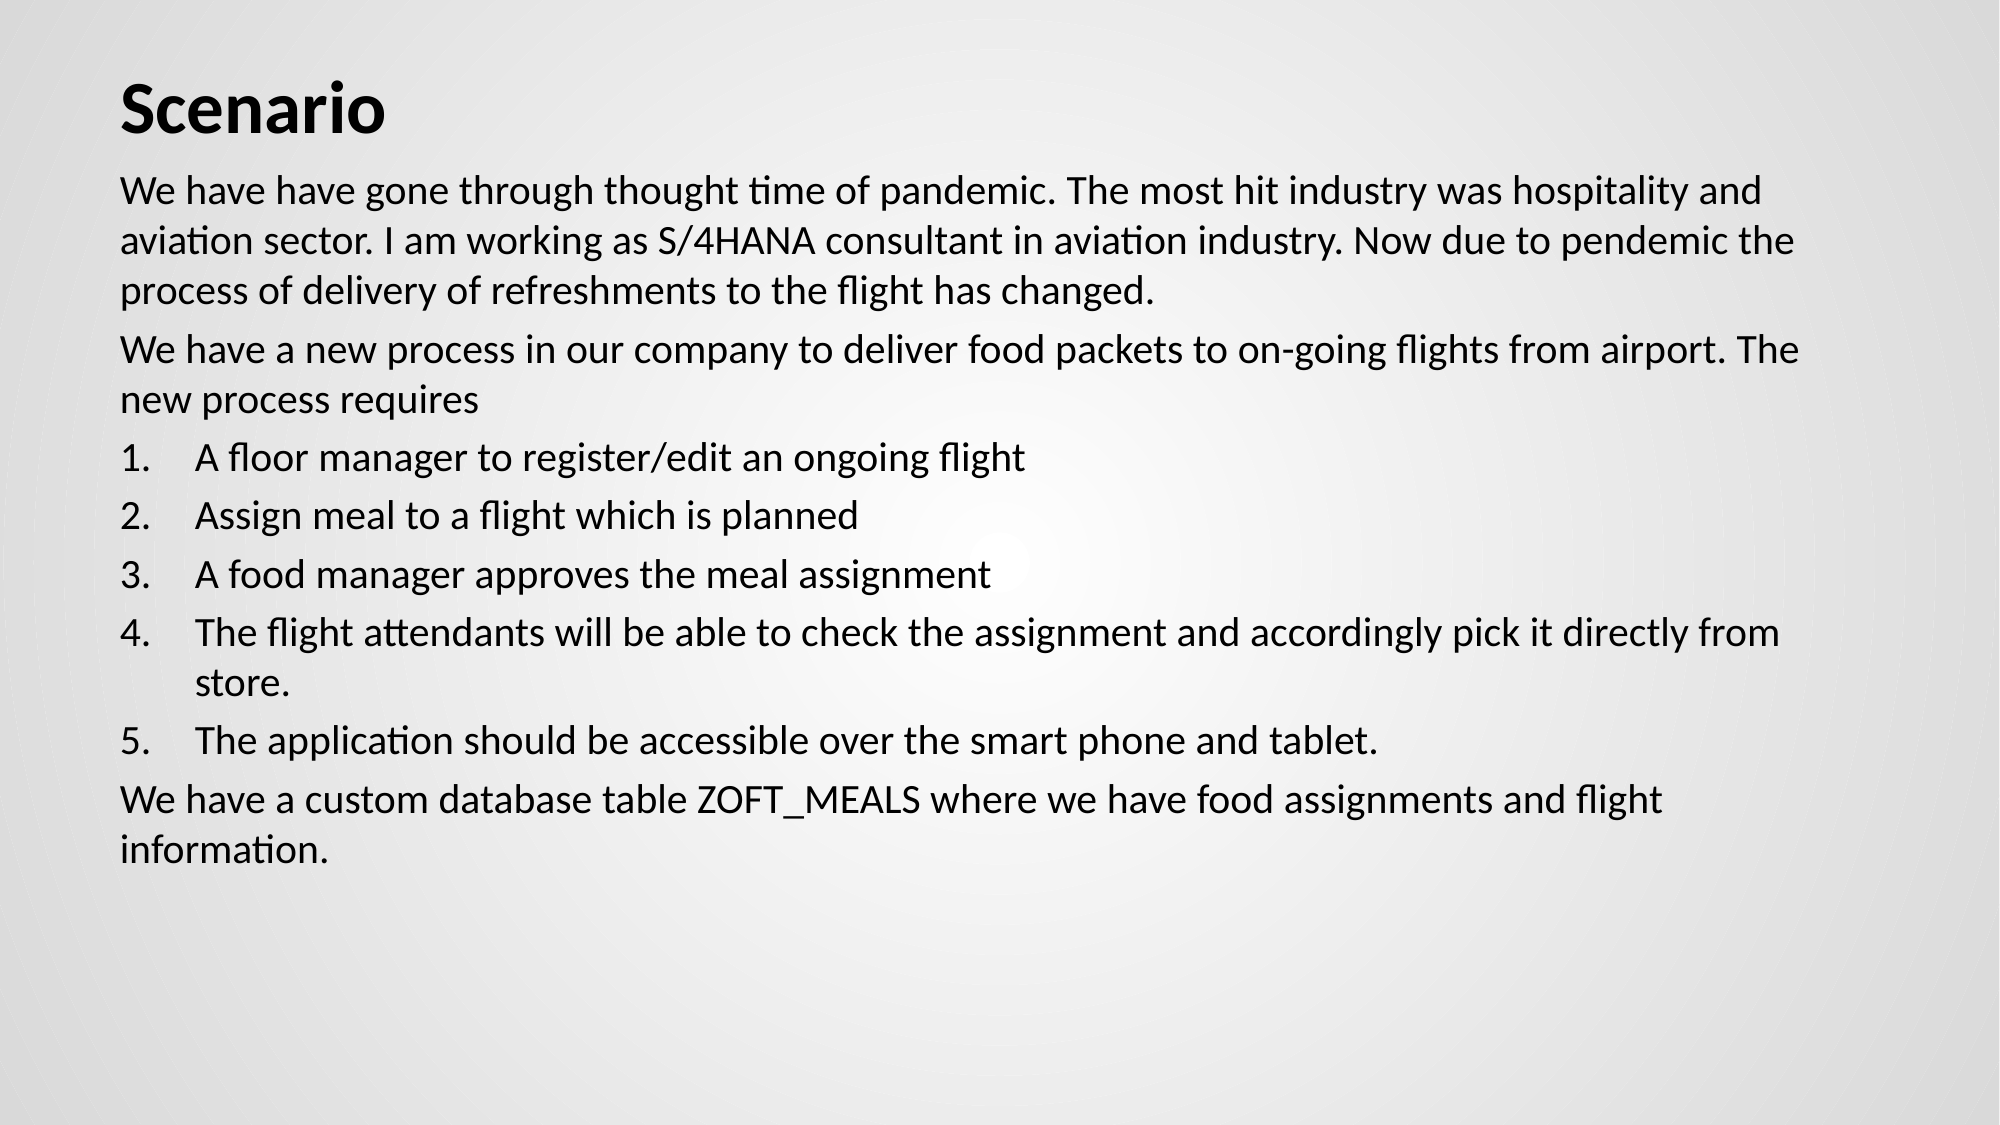

# Scenario
We have have gone through thought time of pandemic. The most hit industry was hospitality and aviation sector. I am working as S/4HANA consultant in aviation industry. Now due to pendemic the process of delivery of refreshments to the flight has changed.
We have a new process in our company to deliver food packets to on-going flights from airport. The new process requires
A floor manager to register/edit an ongoing flight
Assign meal to a flight which is planned
A food manager approves the meal assignment
The flight attendants will be able to check the assignment and accordingly pick it directly from store.
The application should be accessible over the smart phone and tablet.
We have a custom database table ZOFT_MEALS where we have food assignments and flight information.